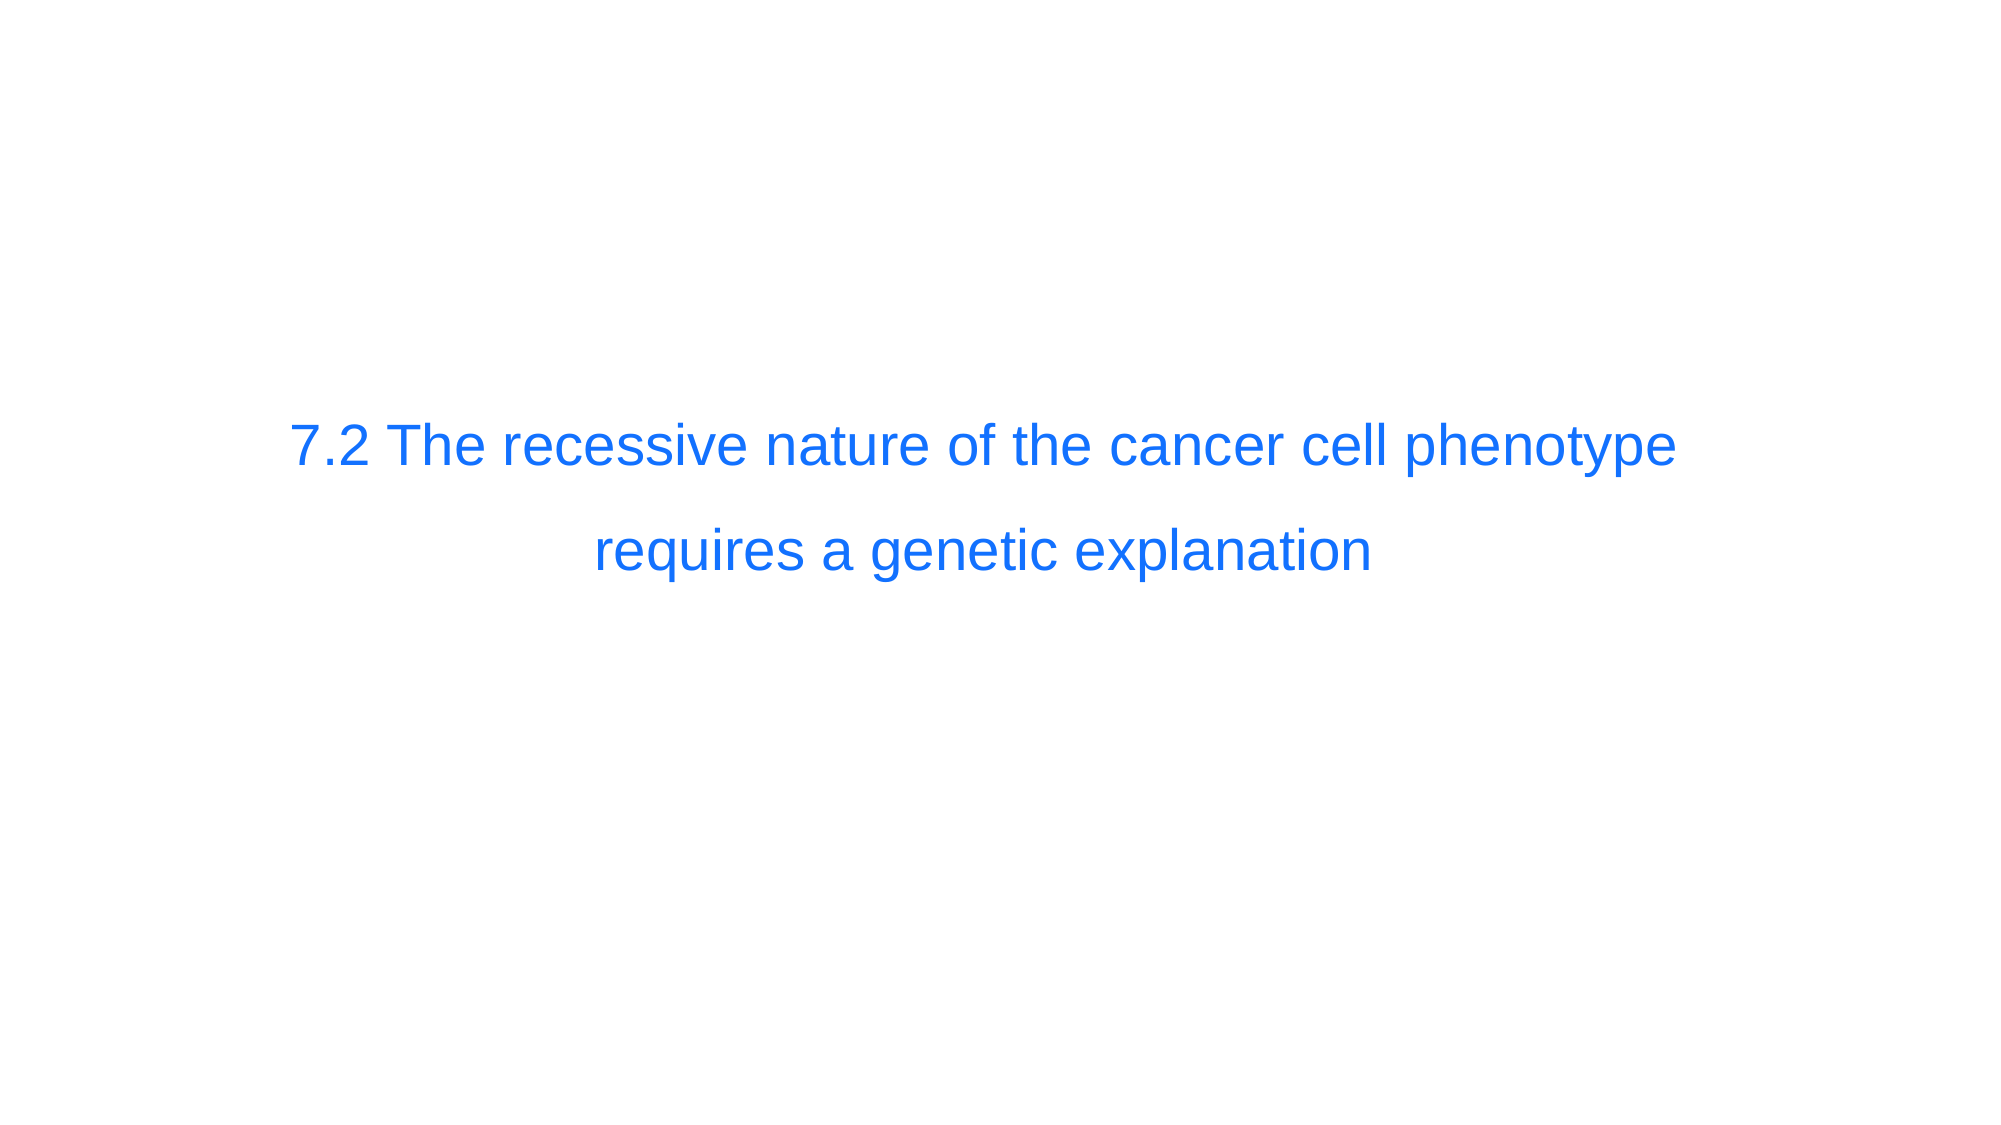

7.2 The recessive nature of the cancer cell phenotype requires a genetic explanation